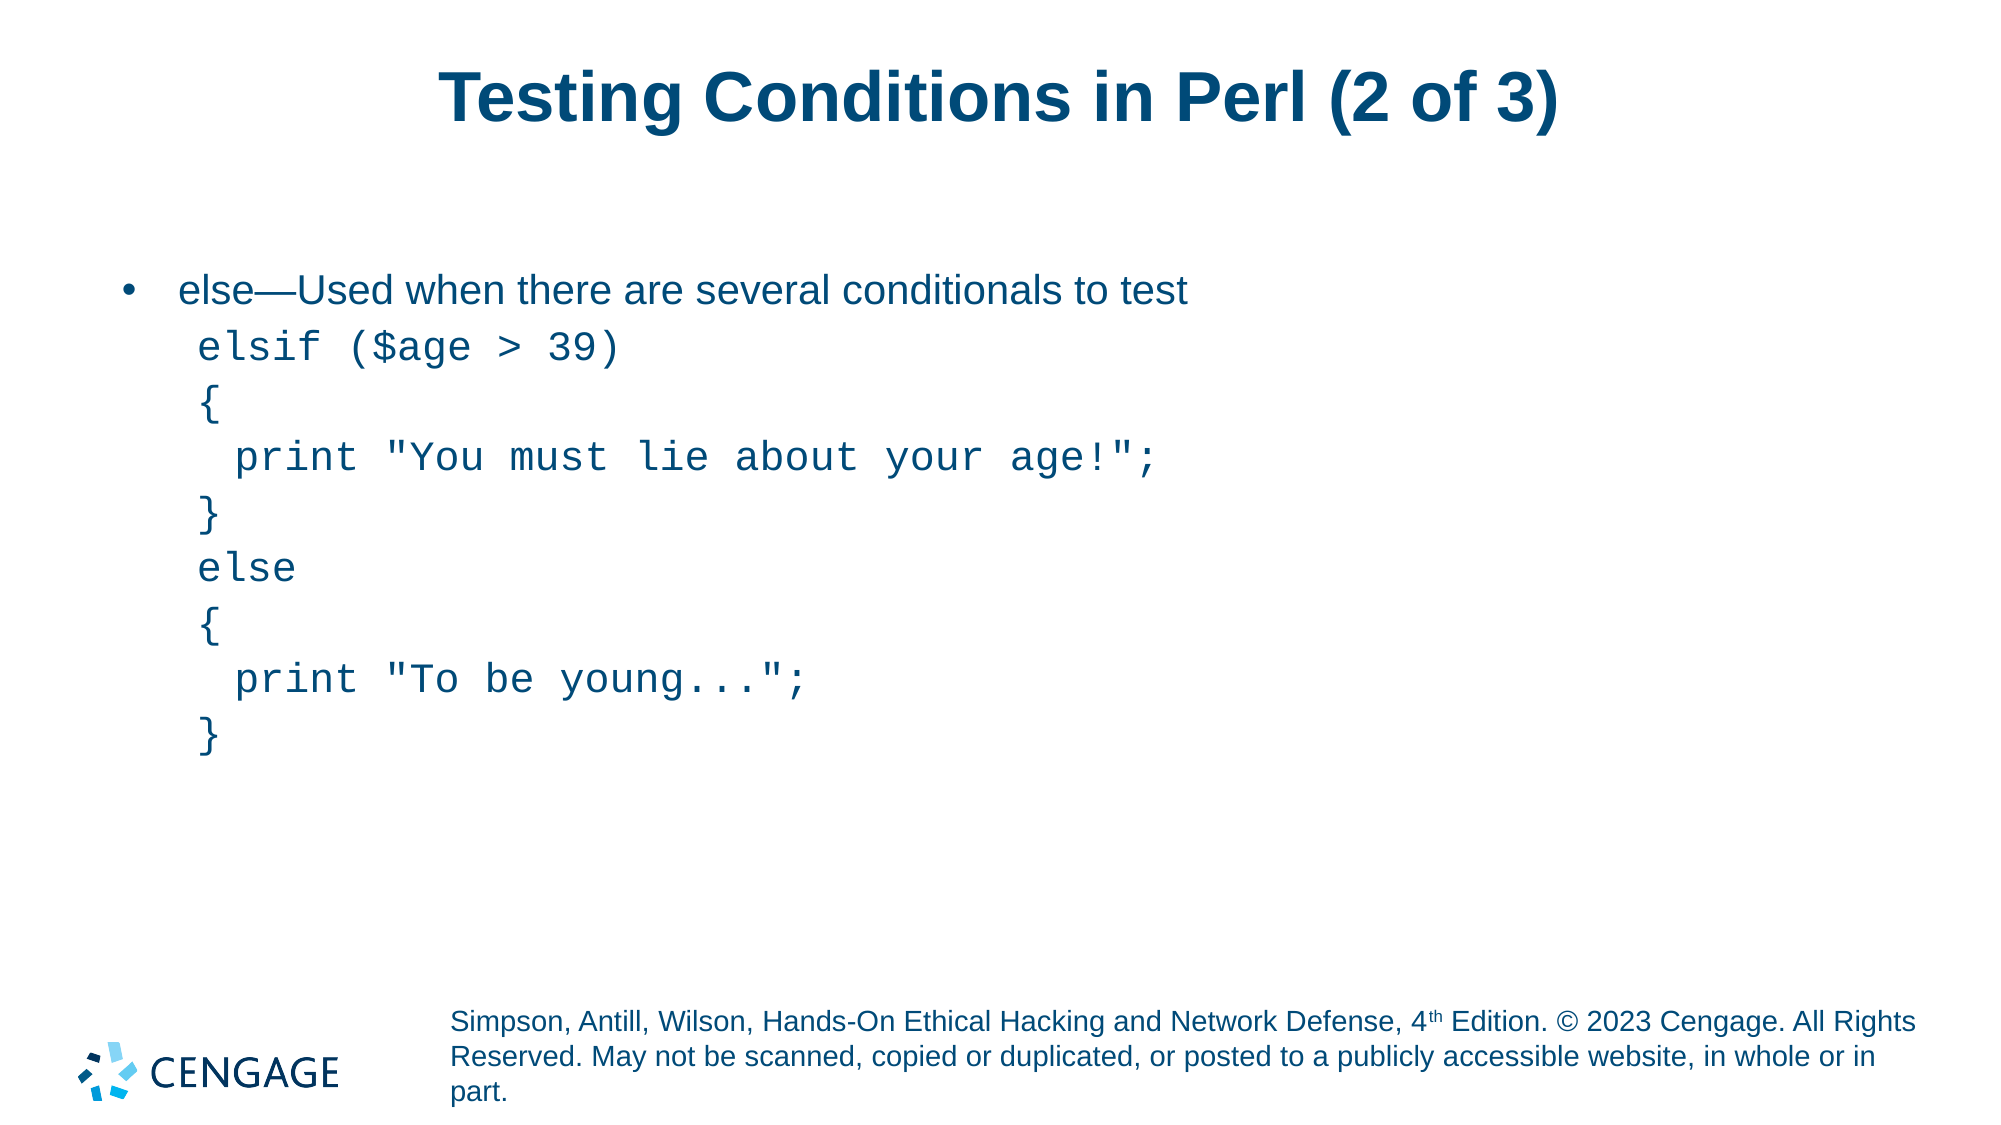

# Testing Conditions in Perl (2 of 3)
else—Used when there are several conditionals to test
elsif ($age > 39)
{
	print "You must lie about your age!";
}
else
{
	print "To be young...";
}